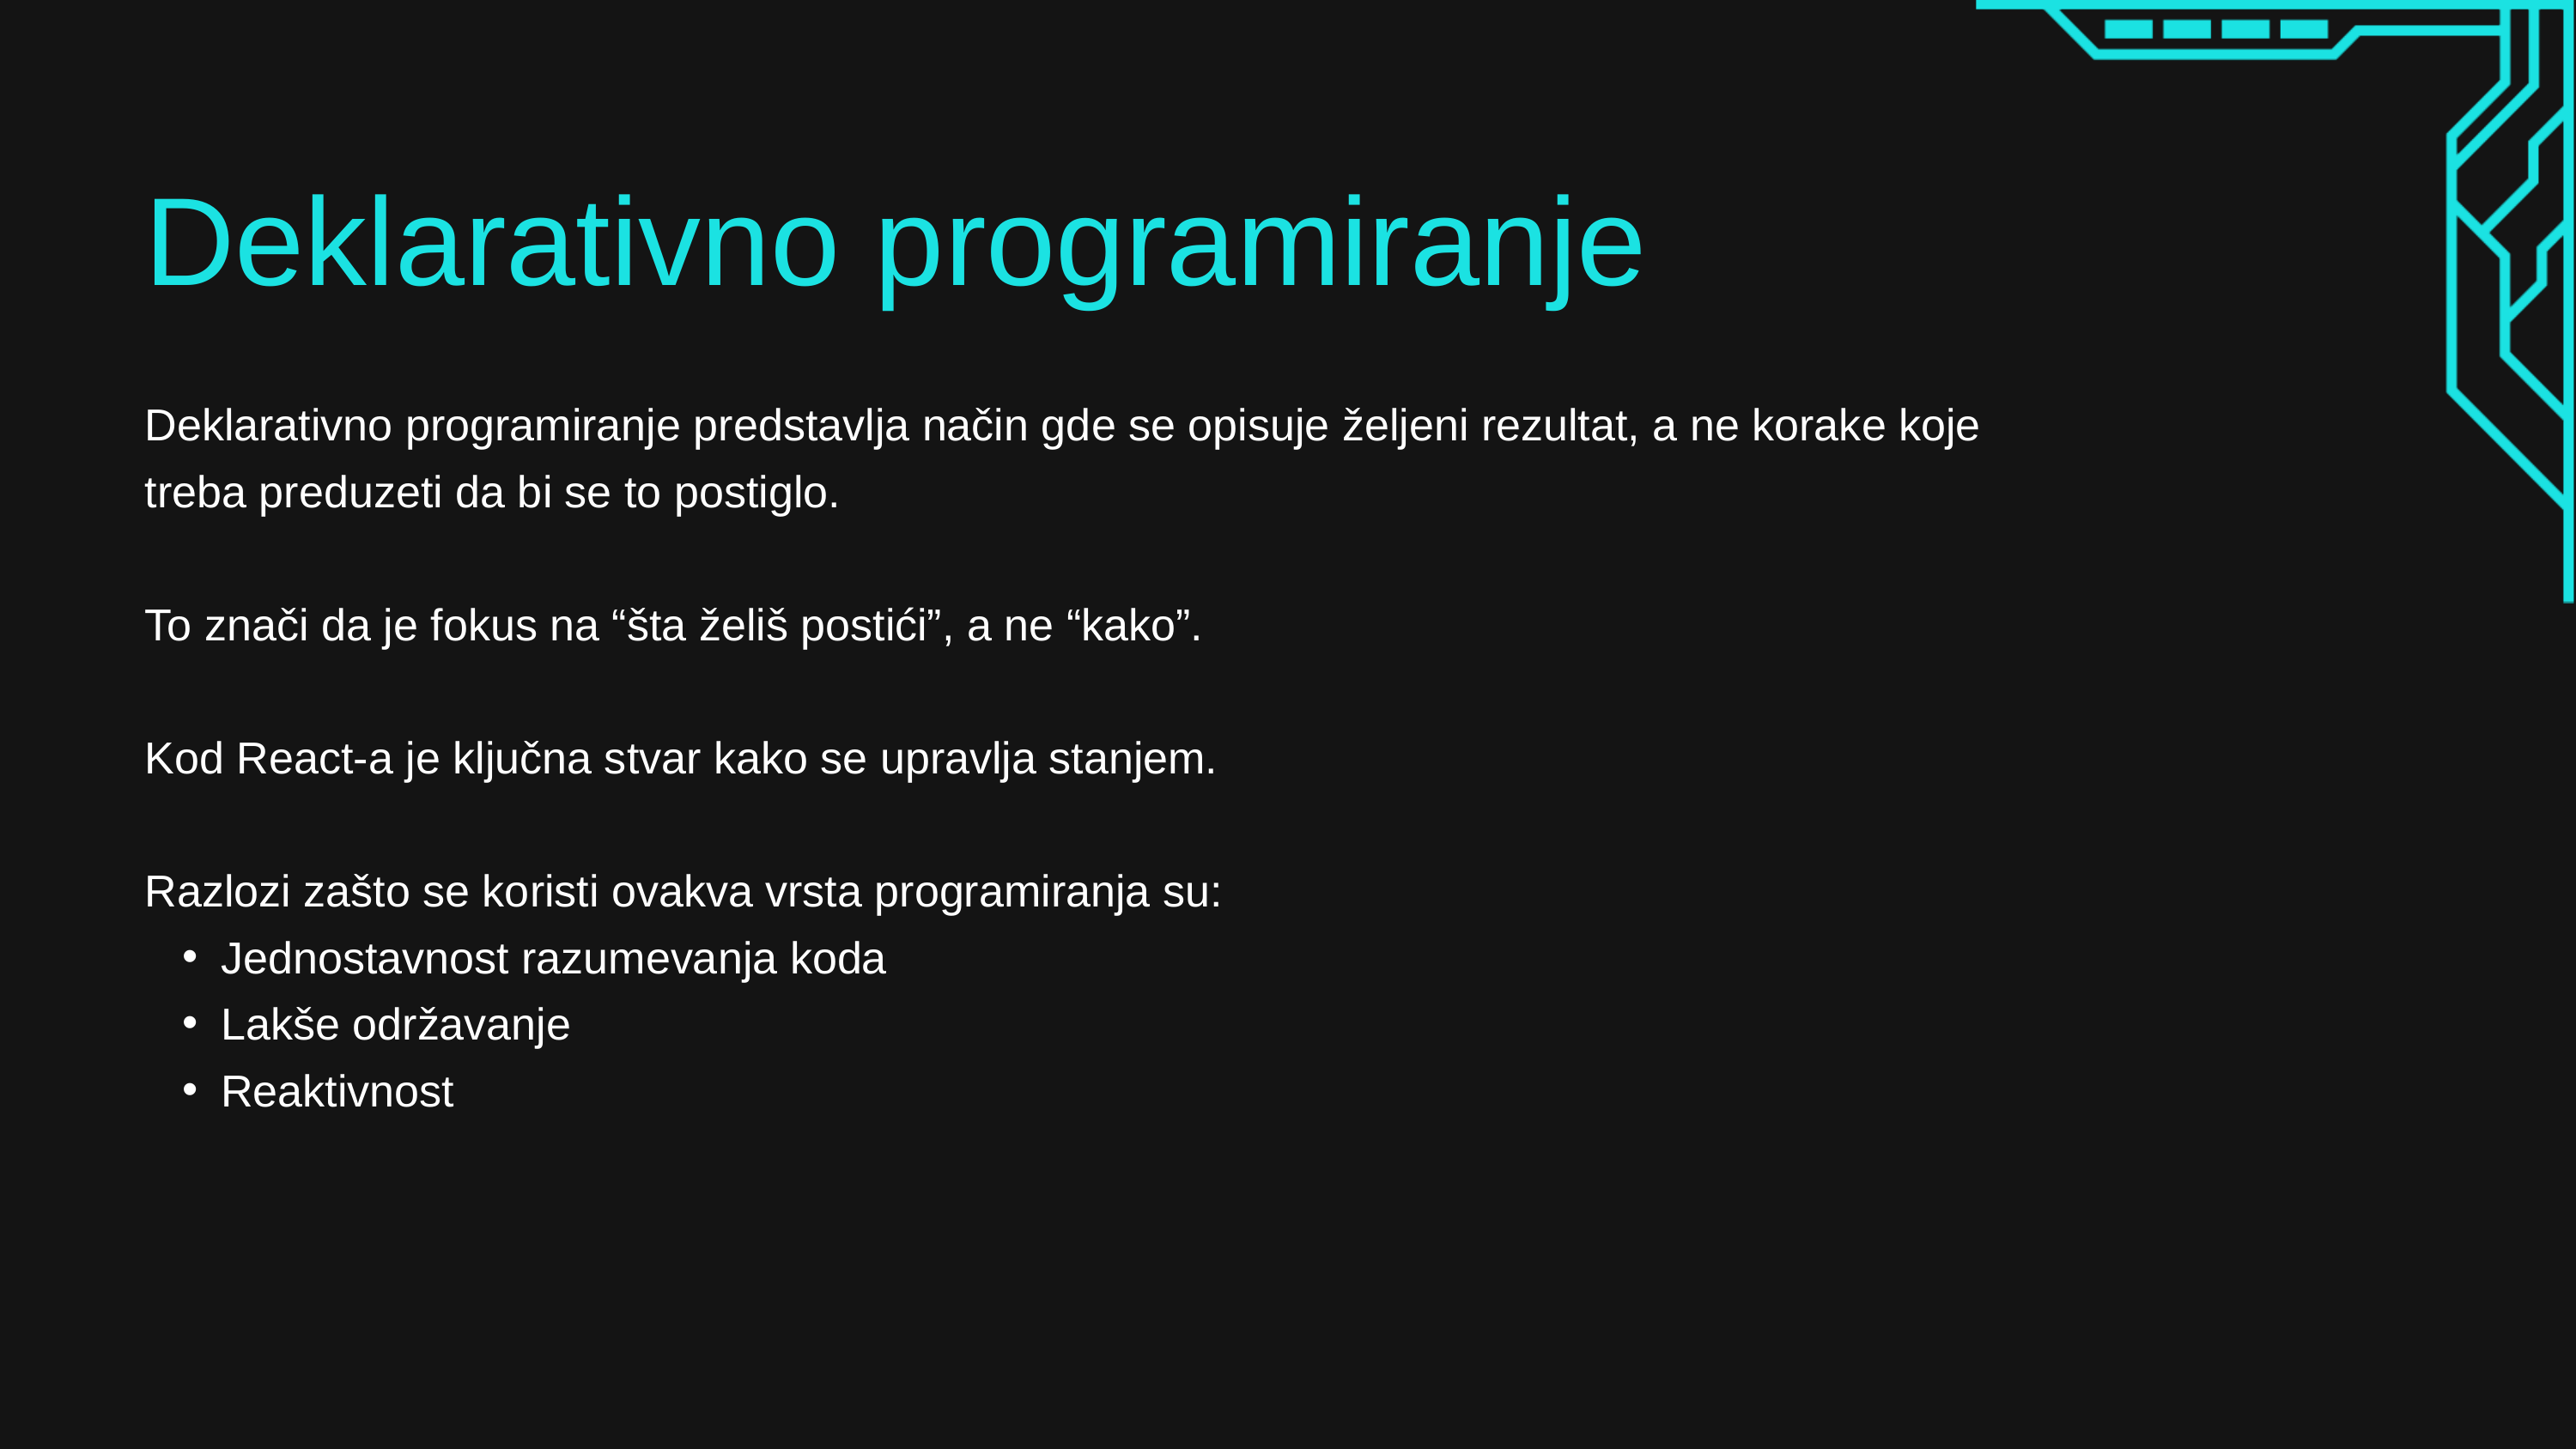

Deklarativno programiranje
Deklarativno programiranje predstavlja način gde se opisuje željeni rezultat, a ne korake koje treba preduzeti da bi se to postiglo.

To znači da je fokus na “šta želiš postići”, a ne “kako”.

Kod React-a je ključna stvar kako se upravlja stanjem.

Razlozi zašto se koristi ovakva vrsta programiranja su:
Jednostavnost razumevanja koda
Lakše održavanje
Reaktivnost